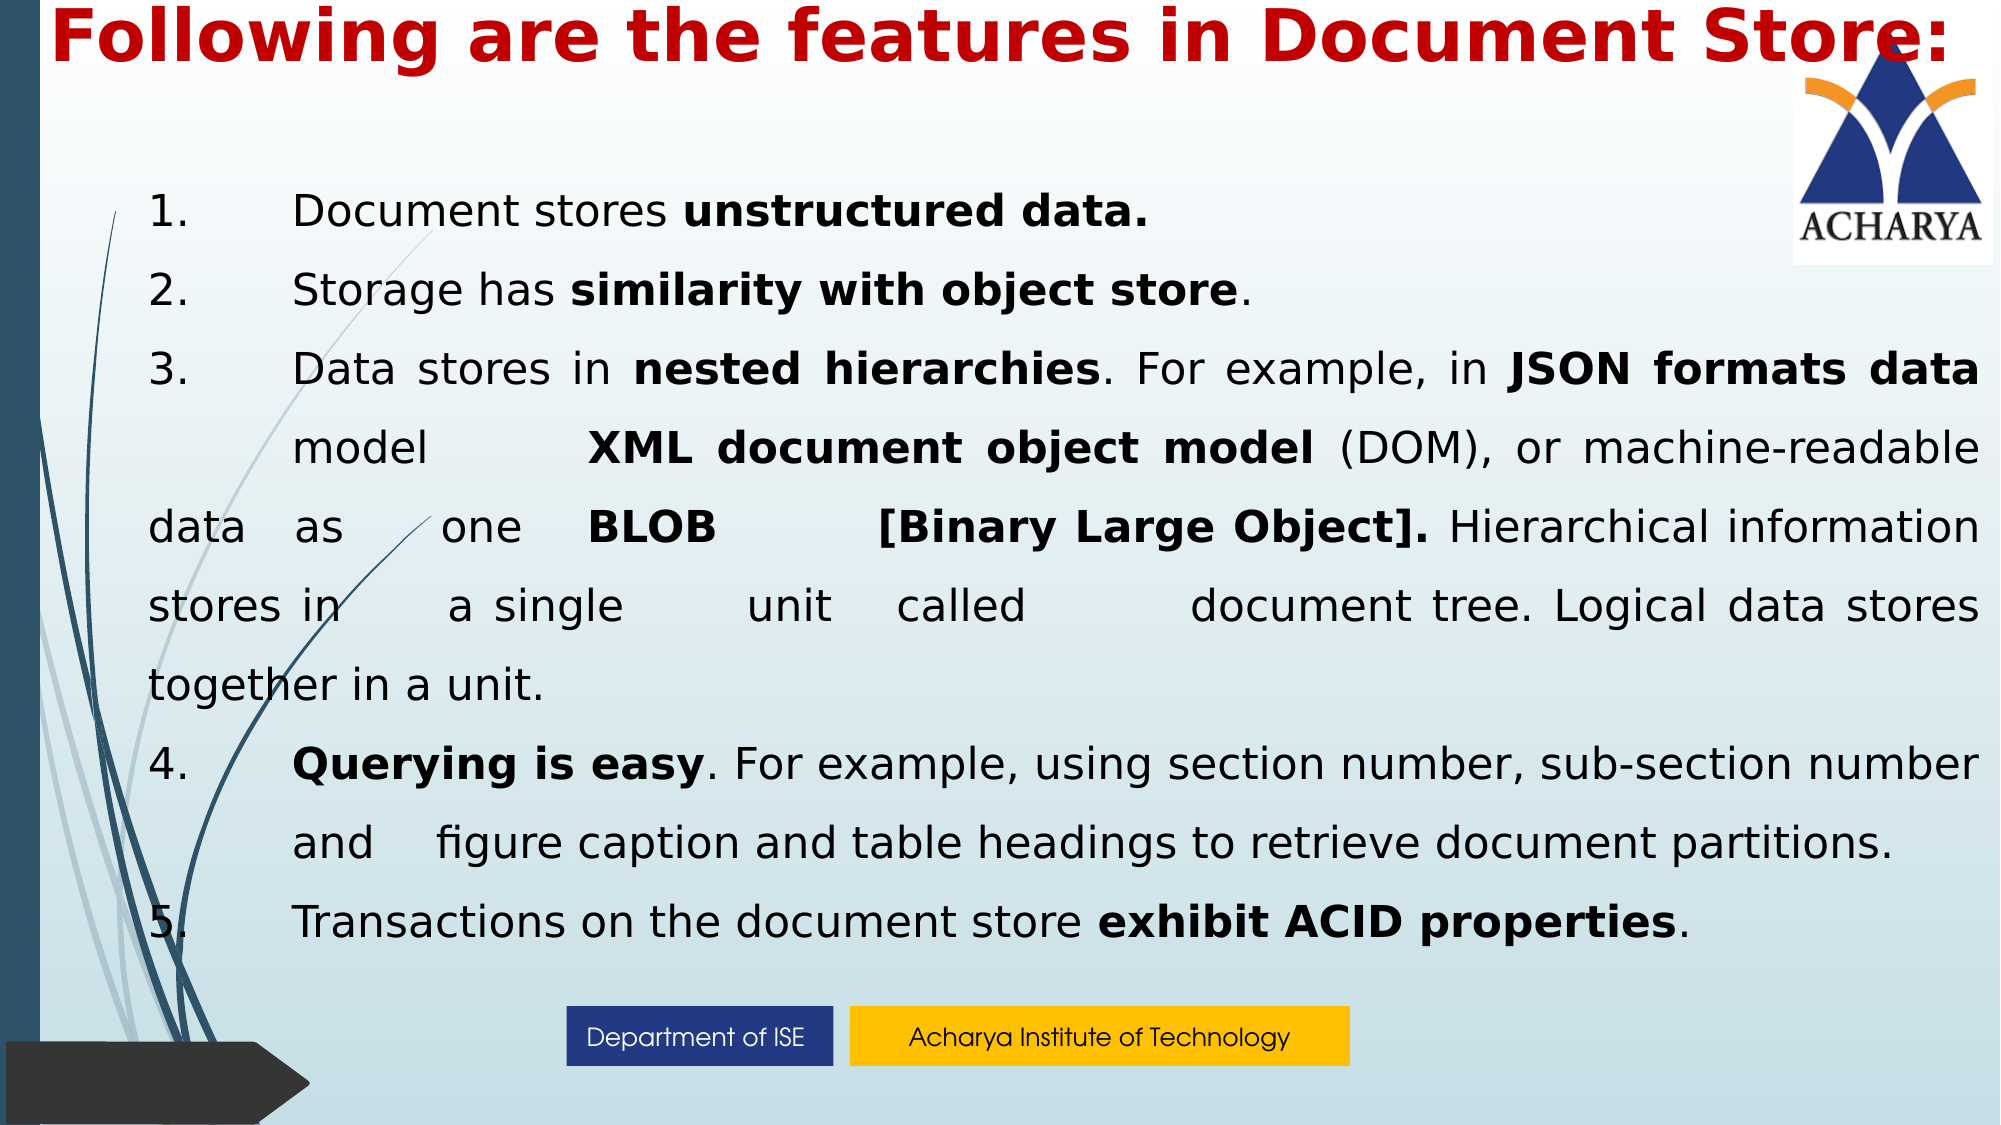

# Following are the features in Document Store:
1.	Document stores unstructured data.
2.	Storage has similarity with object store.
3.	Data stores in nested hierarchies. For example, in JSON formats data	model 	XML document object model (DOM), or machine-readable data 	as 	one 	BLOB 	[Binary Large Object]. Hierarchical information stores in 	a single 	unit 	called 	document tree. Logical data stores together in a unit.
4.	Querying is easy. For example, using section number, sub-section number 	and 	figure caption and table headings to retrieve document partitions.
5.	Transactions on the document store exhibit ACID properties.